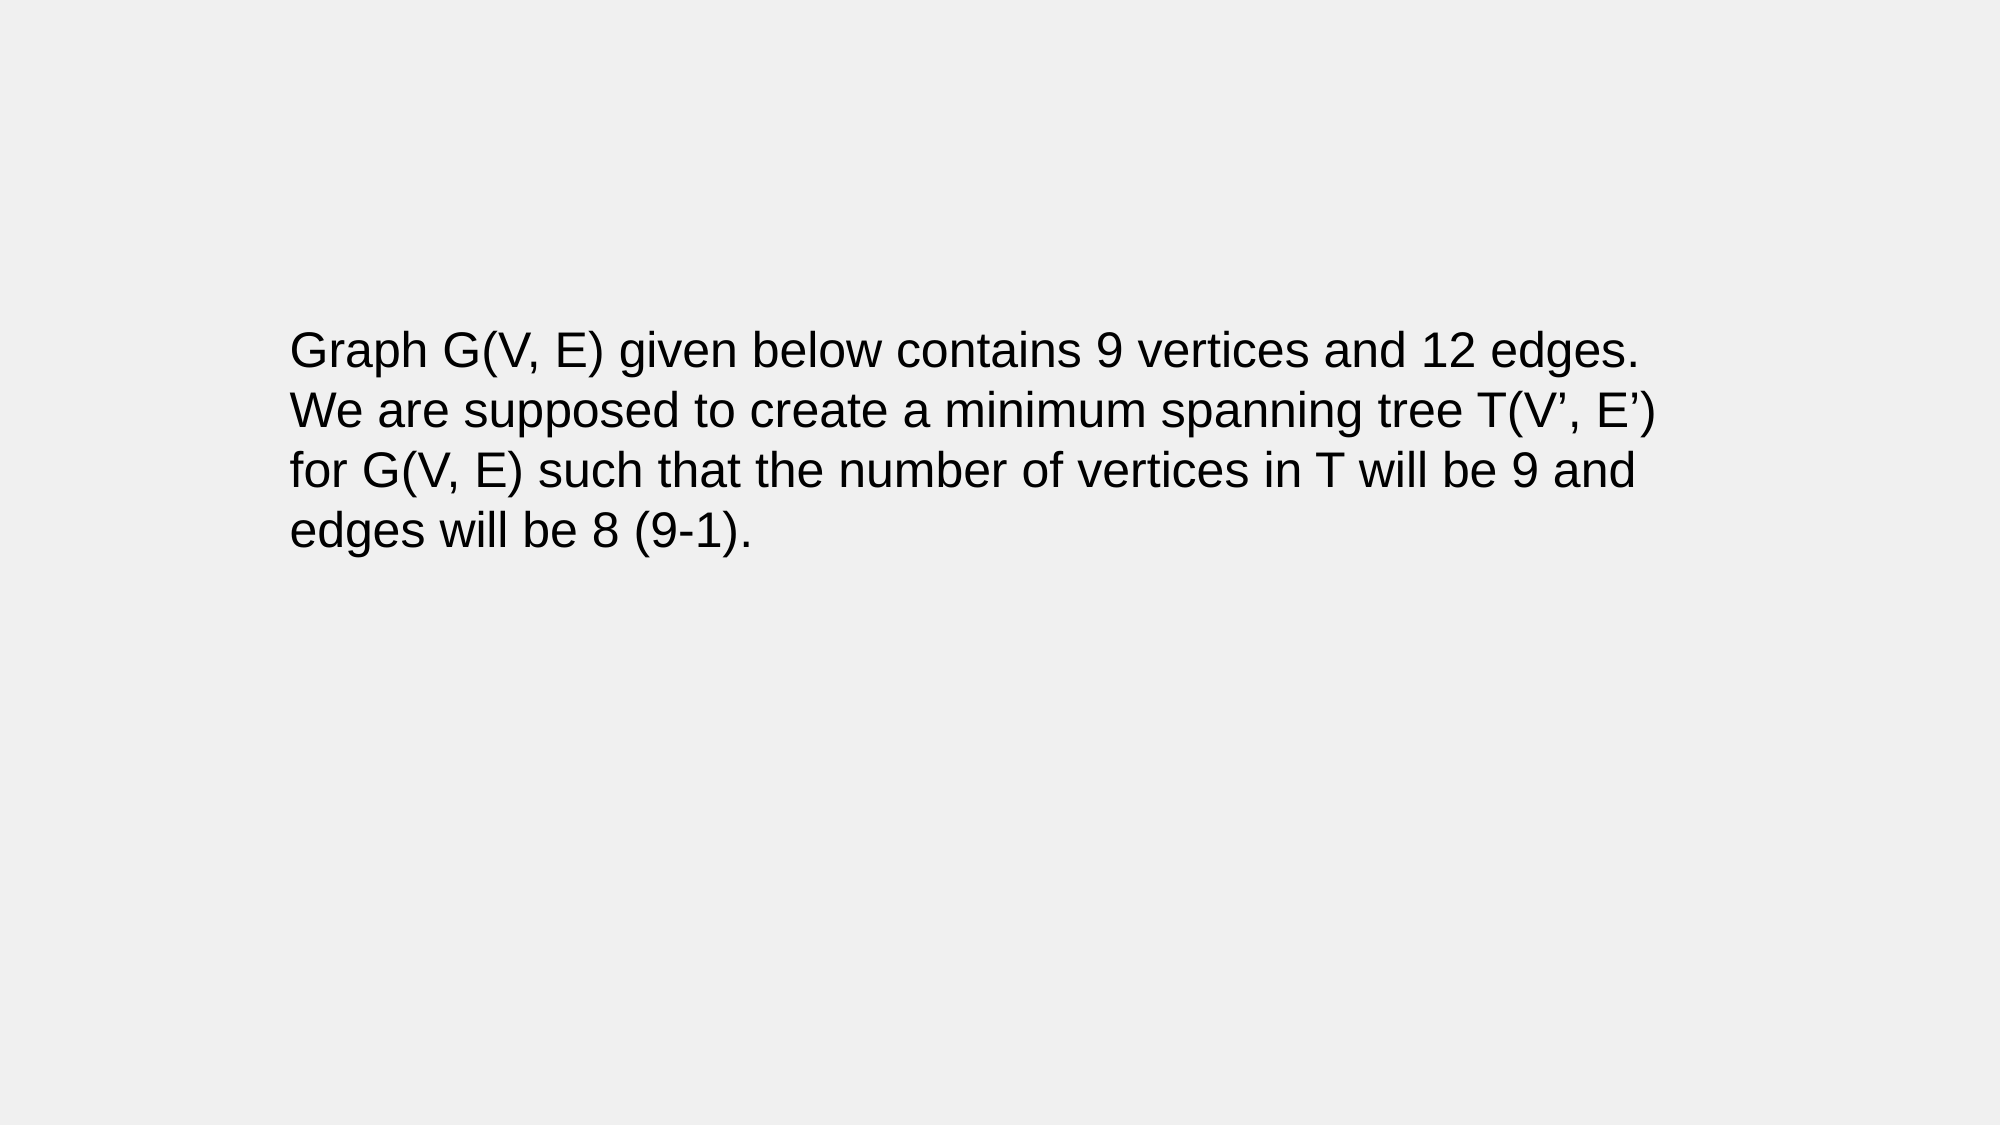

Graph G(V, E) given below contains 9 vertices and 12 edges. We are supposed to create a minimum spanning tree T(V’, E’) for G(V, E) such that the number of vertices in T will be 9 and edges will be 8 (9-1).